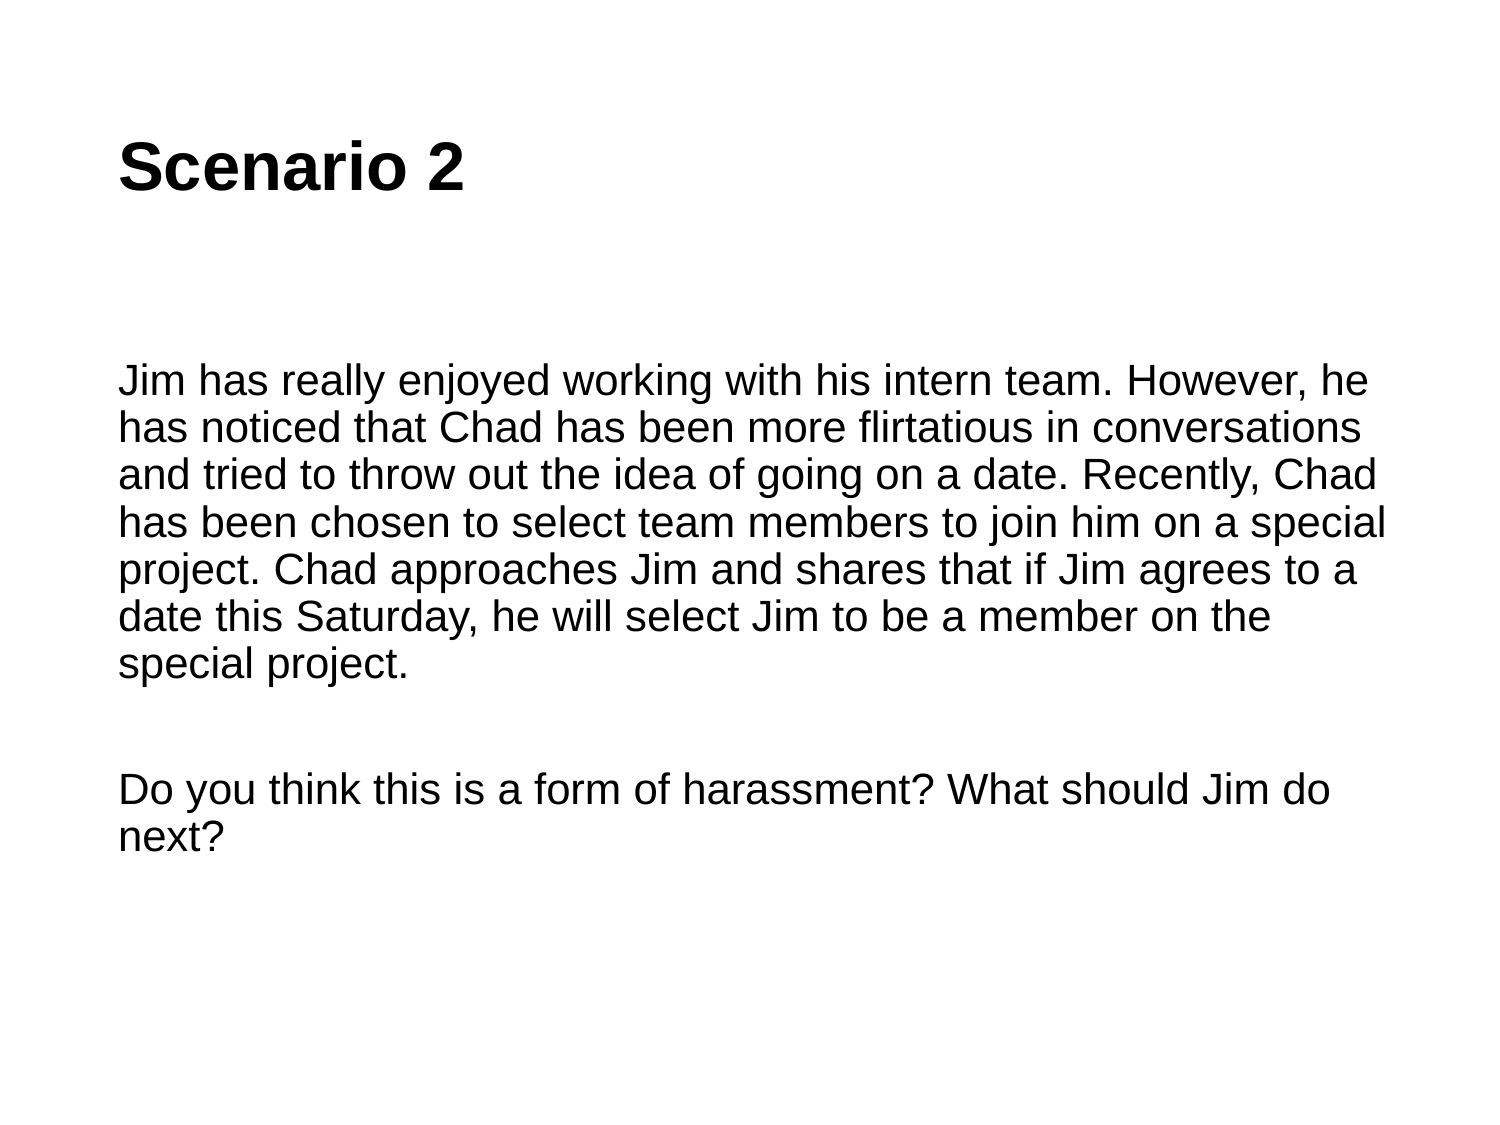

# Scenario 2
Jim has really enjoyed working with his intern team. However, he has noticed that Chad has been more flirtatious in conversations and tried to throw out the idea of going on a date. Recently, Chad has been chosen to select team members to join him on a special project. Chad approaches Jim and shares that if Jim agrees to a date this Saturday, he will select Jim to be a member on the special project.

Do you think this is a form of harassment? What should Jim do next?